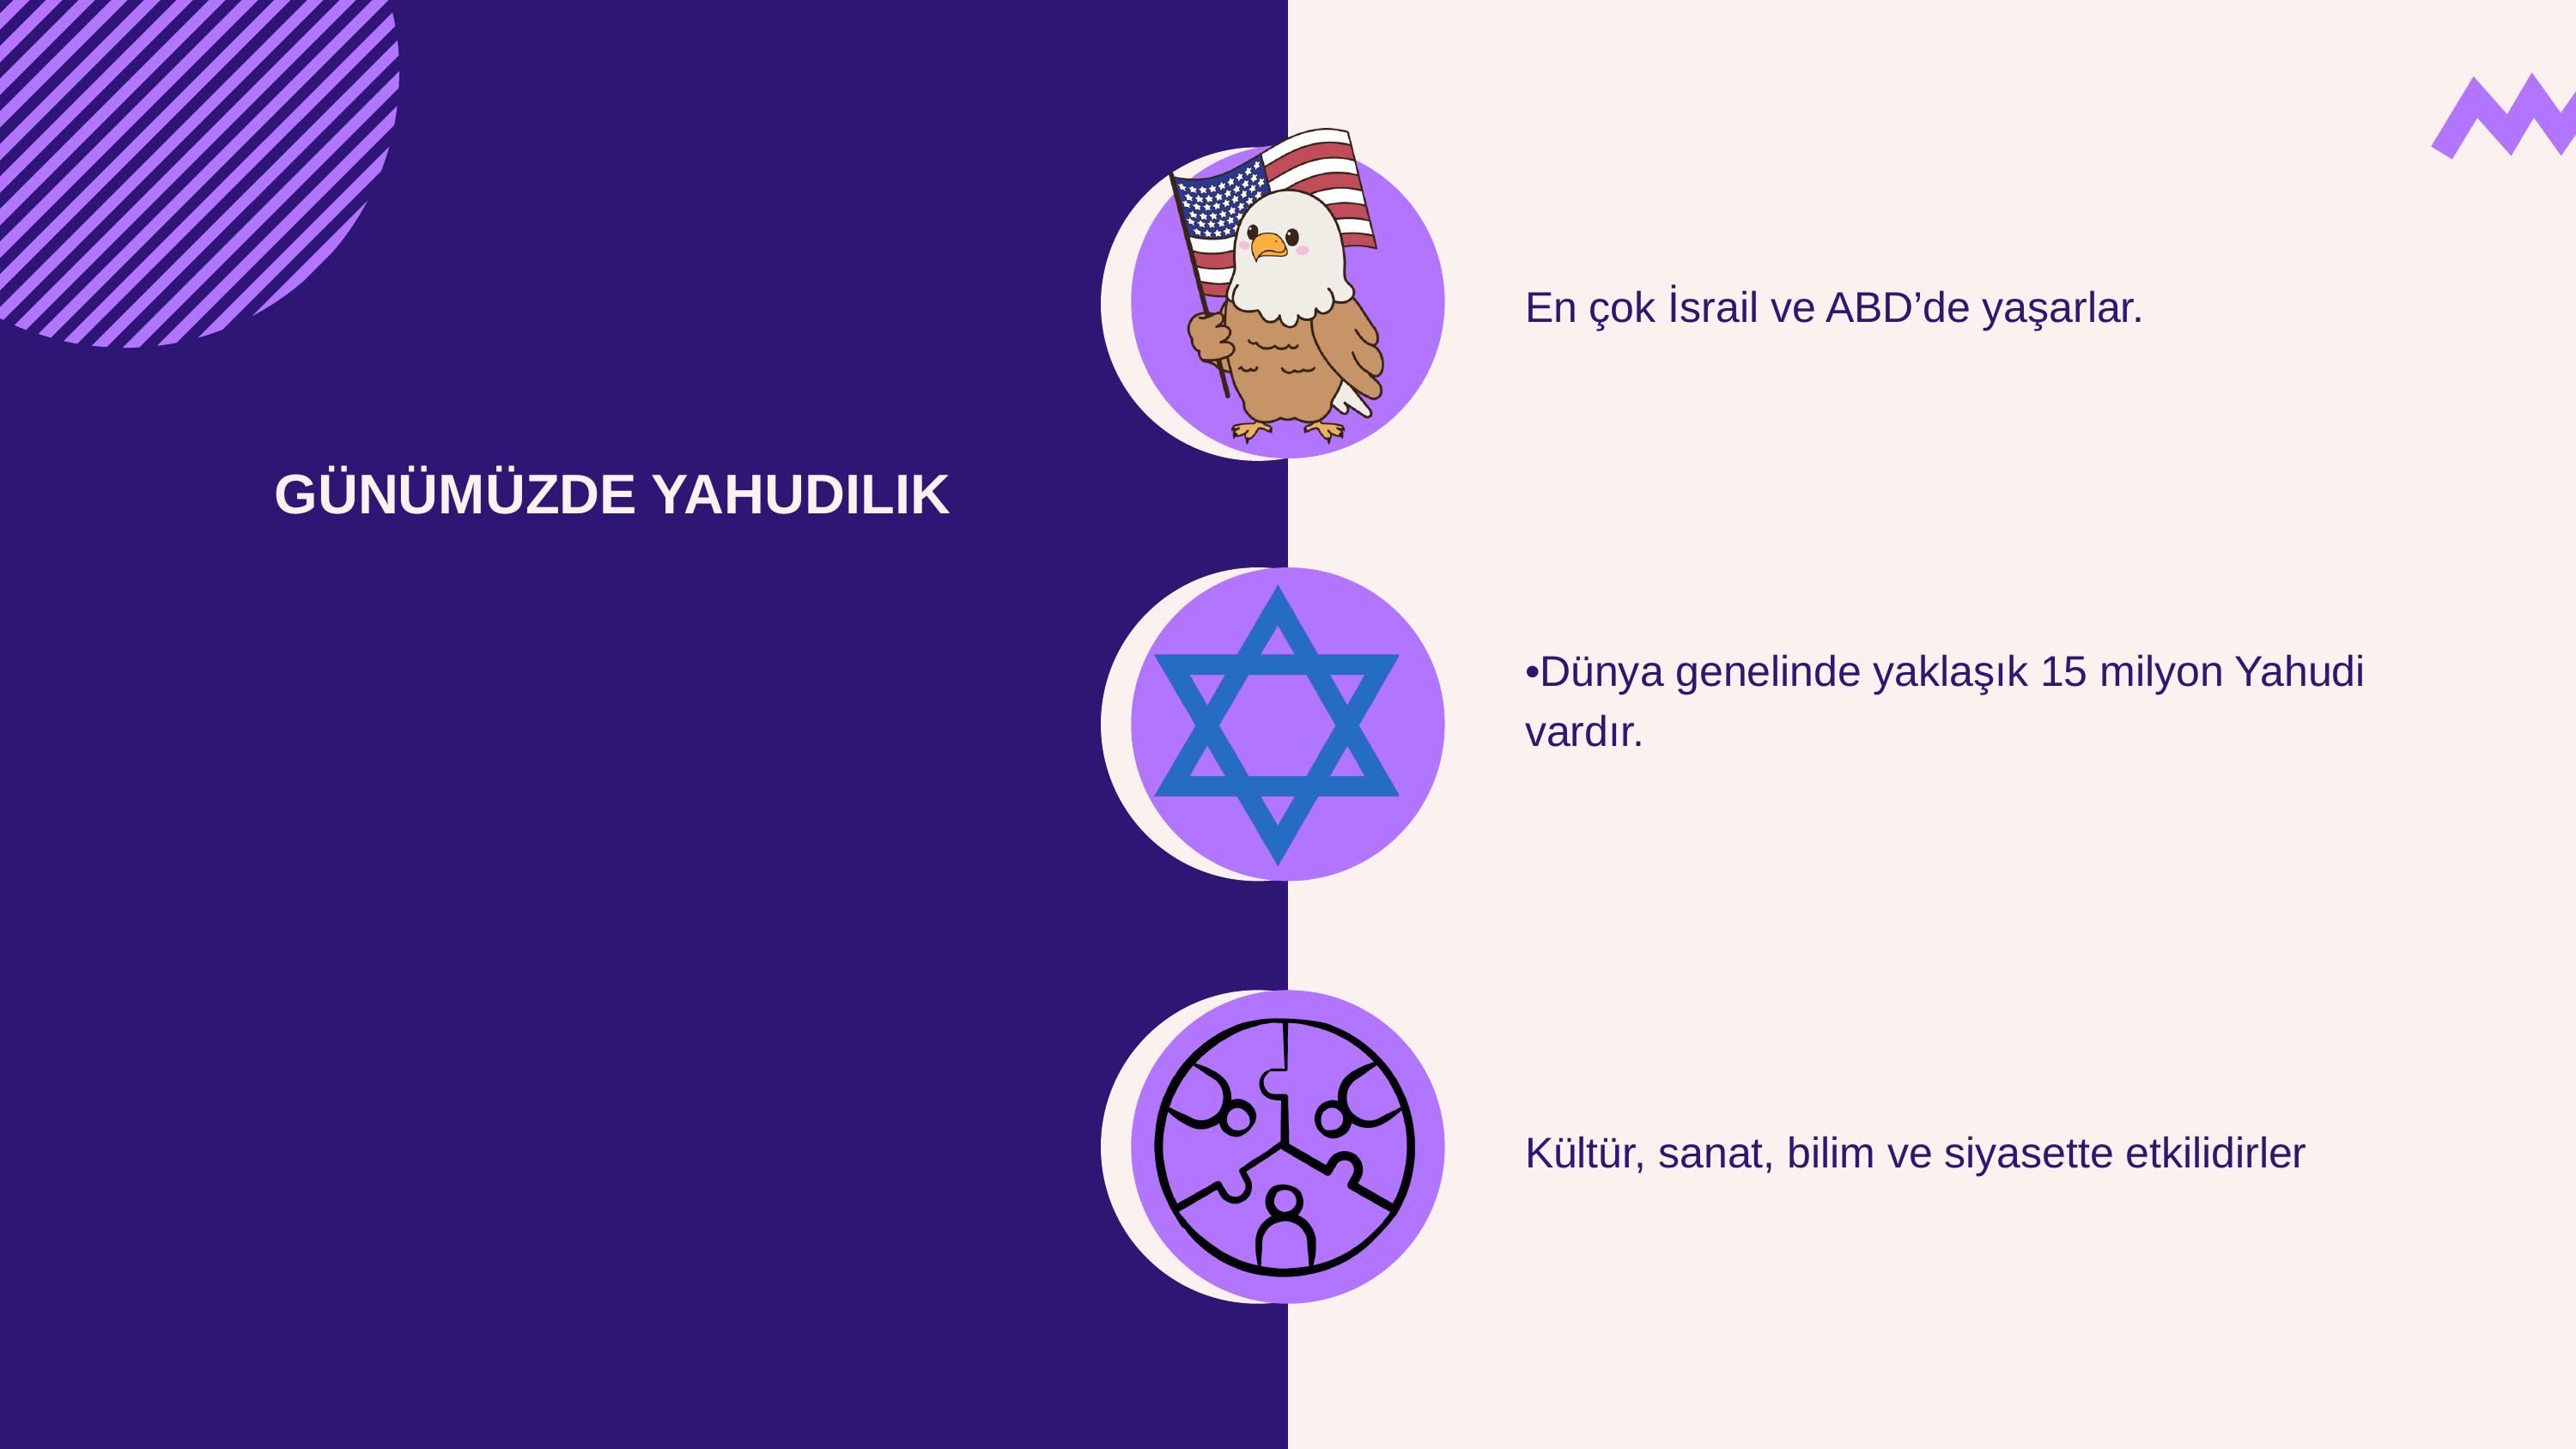

En çok İsrail ve ABD’de yaşarlar.
GÜNÜMÜZDE YAHUDILIK

•Dünya genelinde yaklaşık 15 milyon Yahudi vardır.

Kültür, sanat, bilim ve siyasette etkilidirler